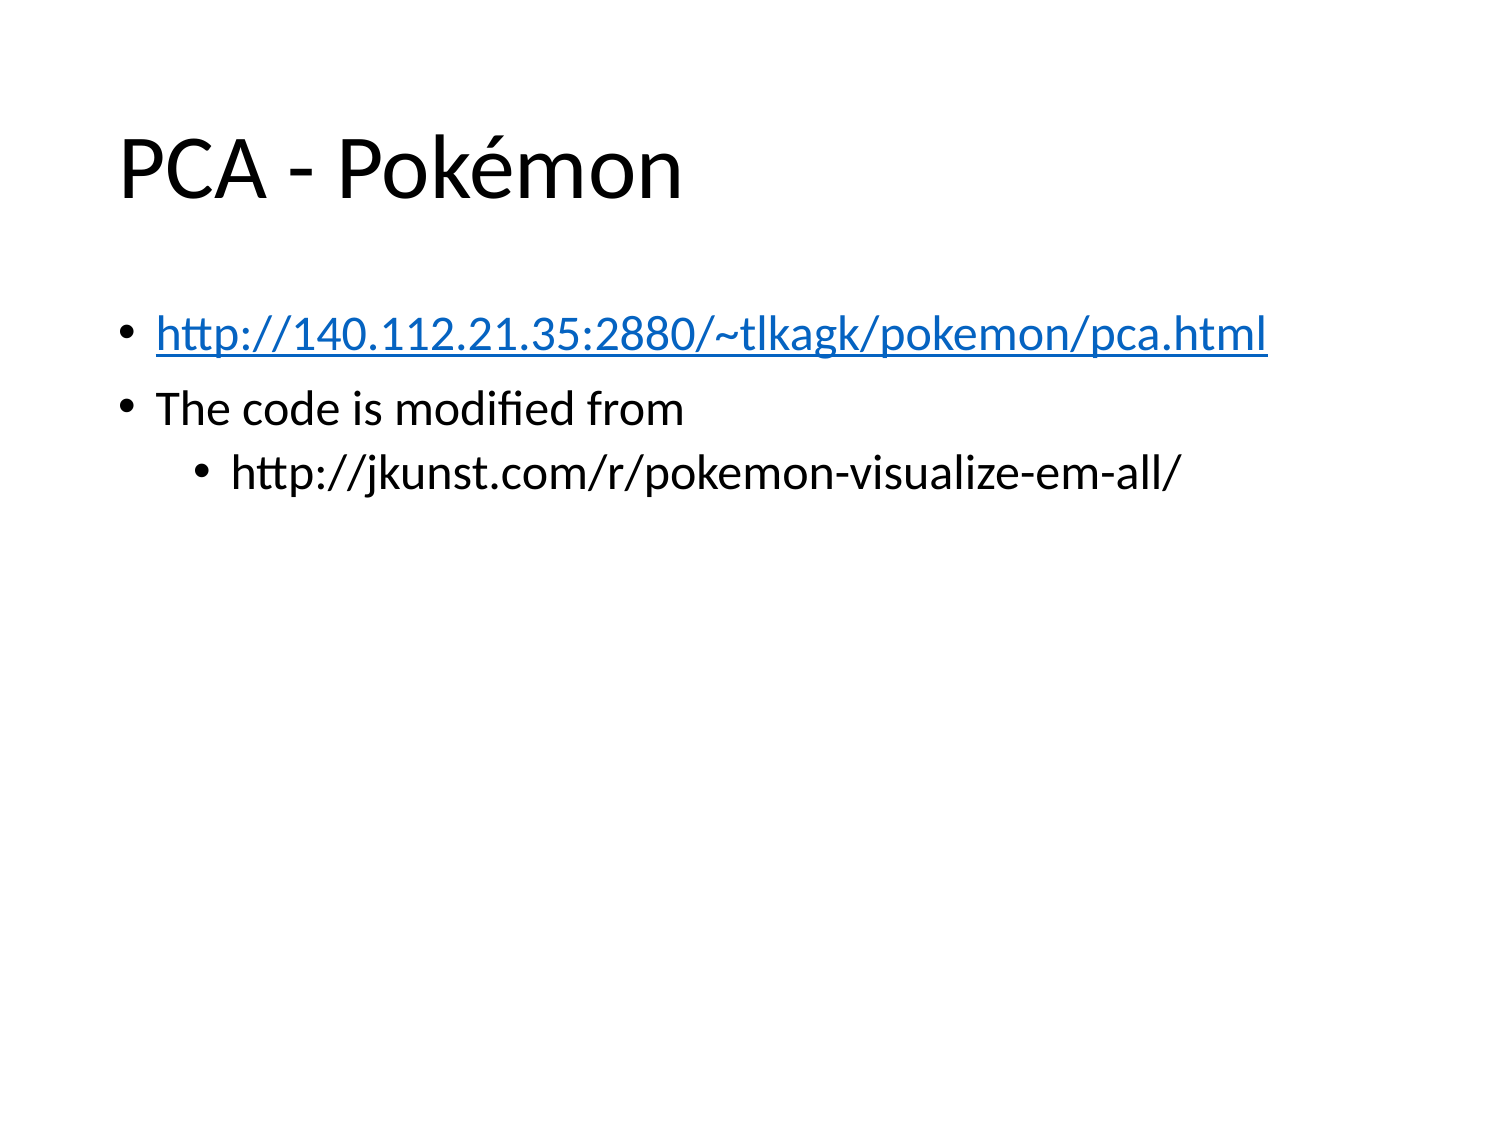

# PCA - Pokémon
http://140.112.21.35:2880/~tlkagk/pokemon/pca.html
The code is modified from
http://jkunst.com/r/pokemon-visualize-em-all/